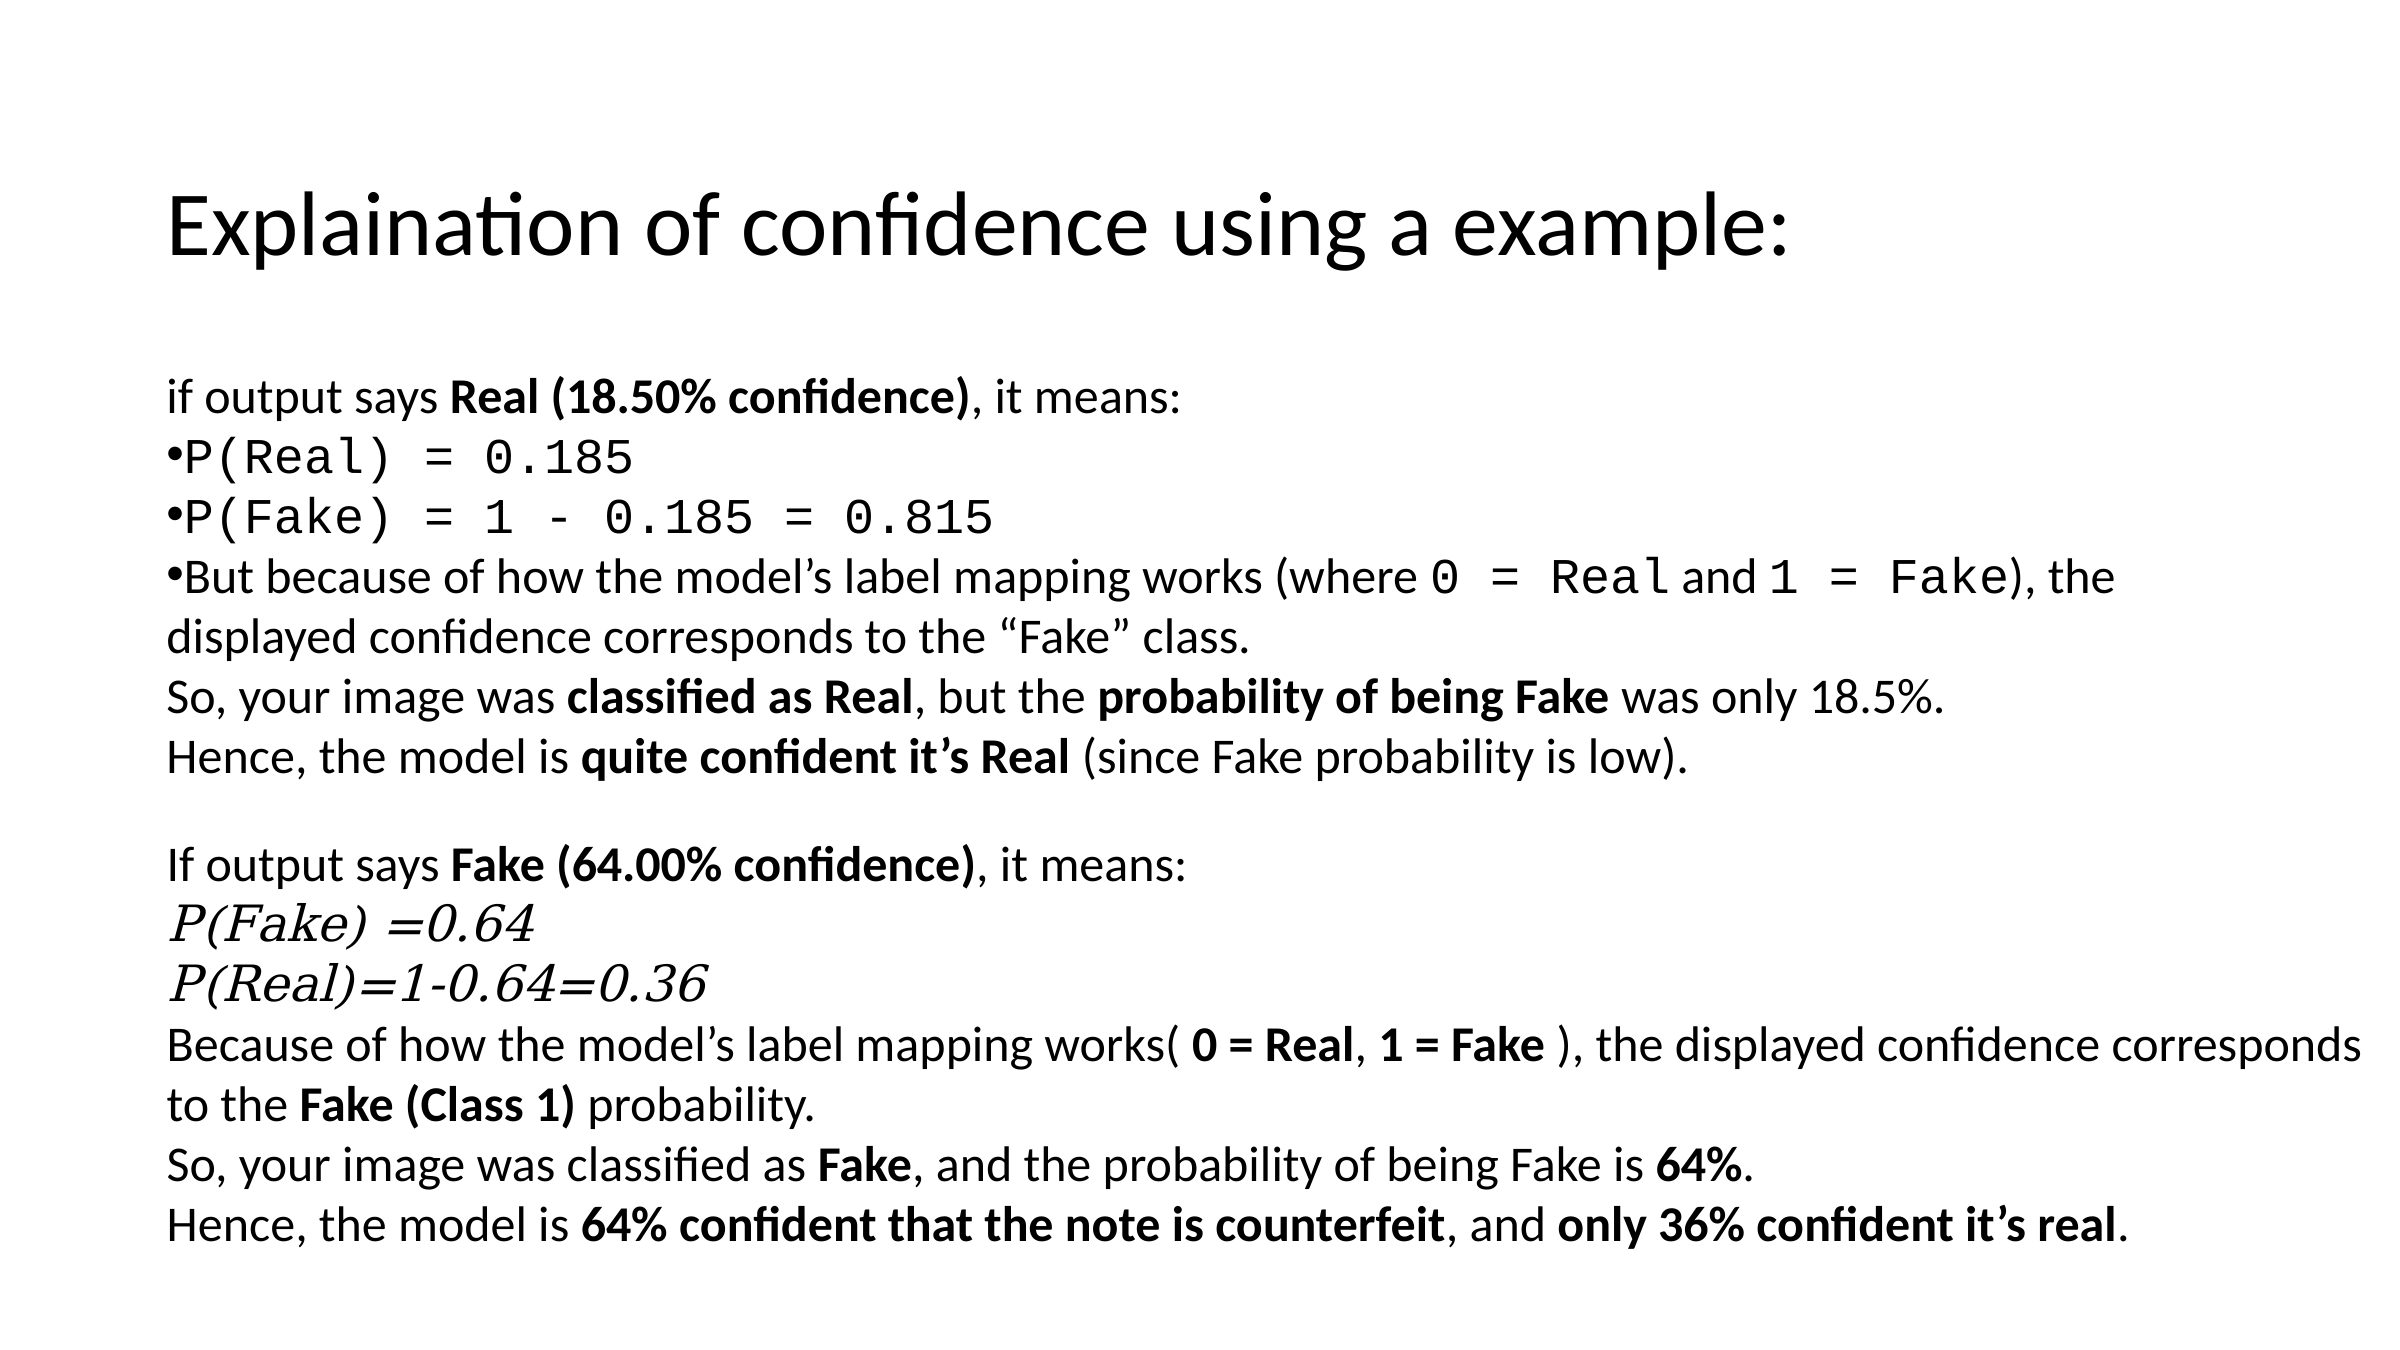

Explaination of confidence using a example:

if output says Real (18.50% confidence), it means:
P(Real) = 0.185
P(Fake) = 1 - 0.185 = 0.815
But because of how the model’s label mapping works (where 0 = Real and 1 = Fake), the displayed confidence corresponds to the “Fake” class.
So, your image was classified as Real, but the probability of being Fake was only 18.5%.
Hence, the model is quite confident it’s Real (since Fake probability is low).
If output says Fake (64.00% confidence), it means:
P(Fake) =0.64
P(Real)=1-0.64=0.36
Because of how the model’s label mapping works( 0 = Real, 1 = Fake ), the displayed confidence corresponds to the Fake (Class 1) probability.
So, your image was classified as Fake, and the probability of being Fake is 64%.
Hence, the model is 64% confident that the note is counterfeit, and only 36% confident it’s real.